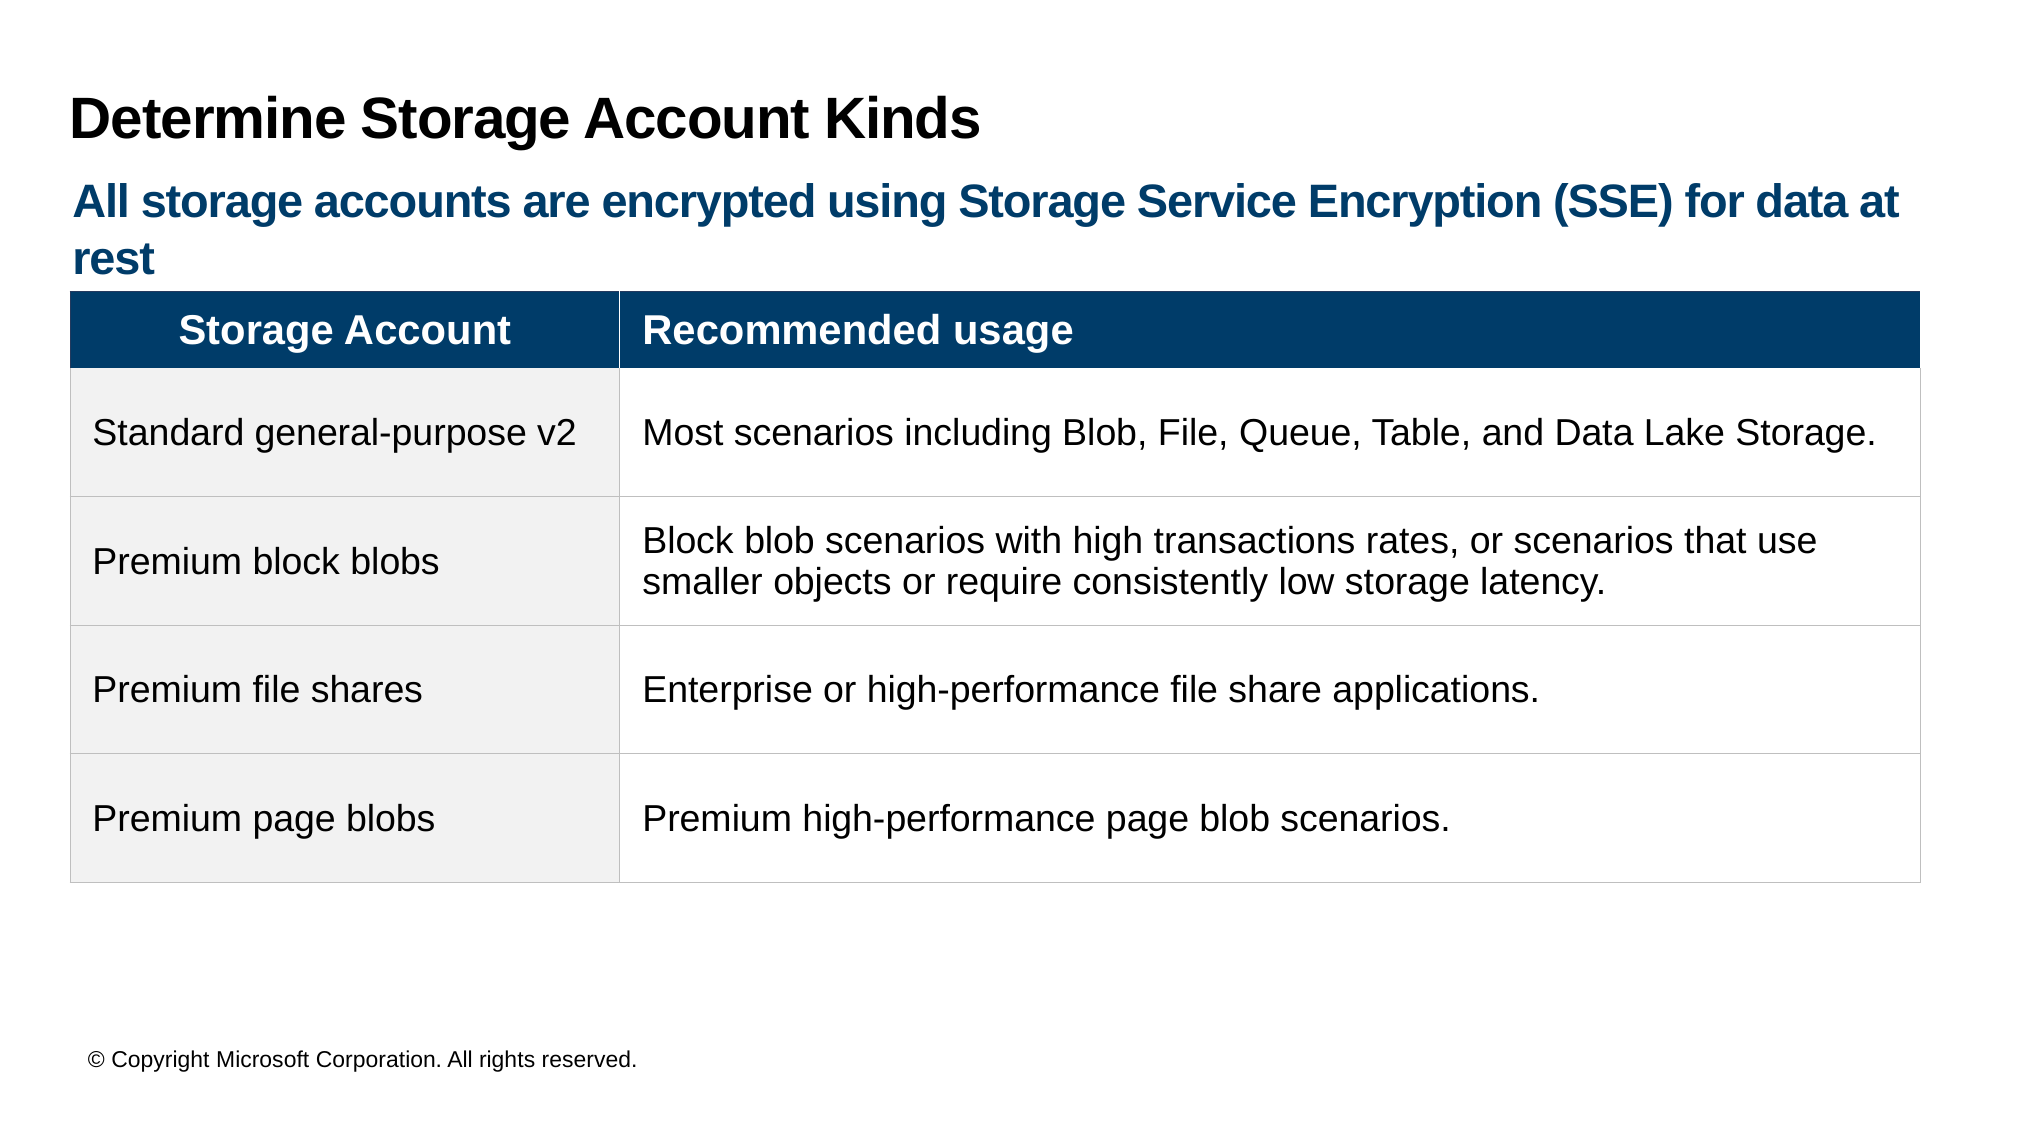

# Determine Storage Account Kinds
All storage accounts are encrypted using Storage Service Encryption (SSE) for data at rest
| Storage Account | Recommended usage |
| --- | --- |
| Standard general-purpose v2 | Most scenarios including Blob, File, Queue, Table, and Data Lake Storage. |
| Premium block blobs | Block blob scenarios with high transactions rates, or scenarios that use smaller objects or require consistently low storage latency. |
| Premium file shares | Enterprise or high-performance file share applications. |
| Premium page blobs | Premium high-performance page blob scenarios. |